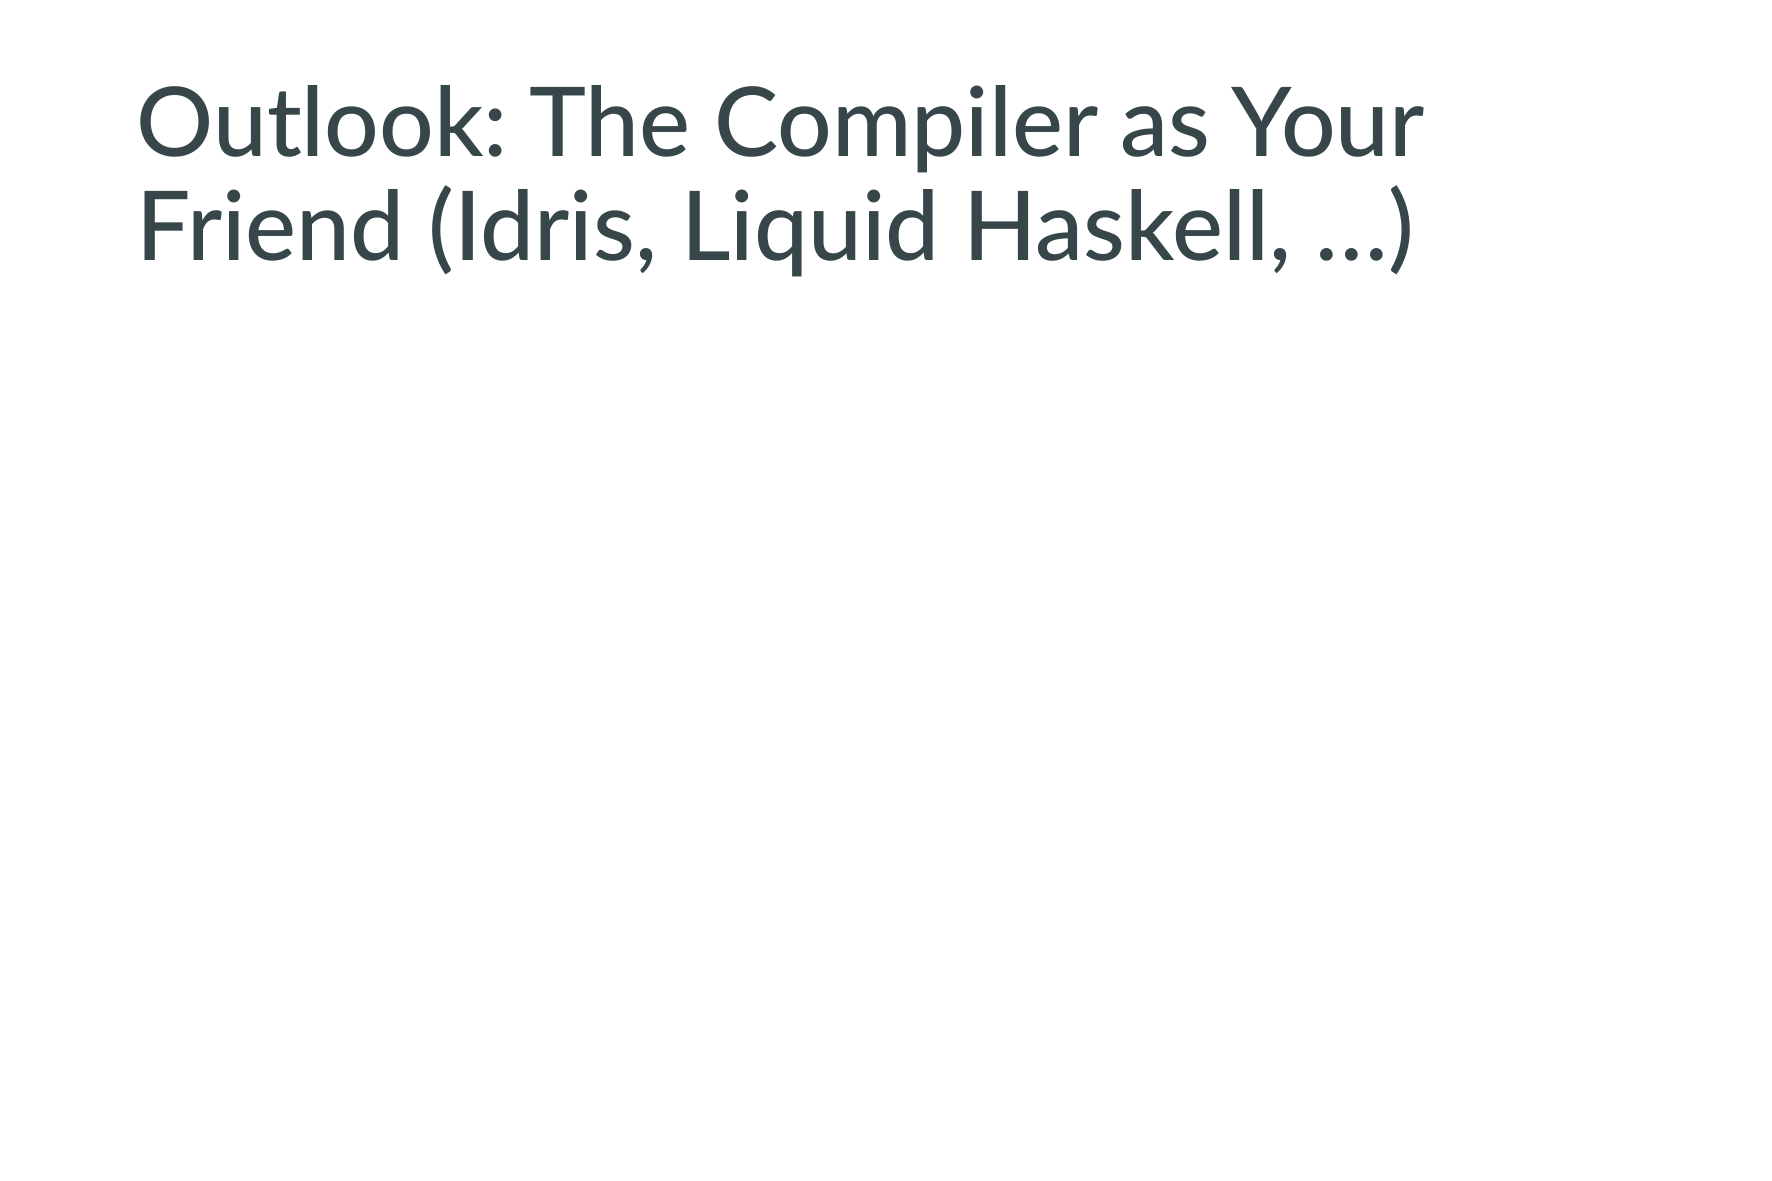

# Outlook: The Compiler as Your Friend (Idris, Liquid Haskell, …)